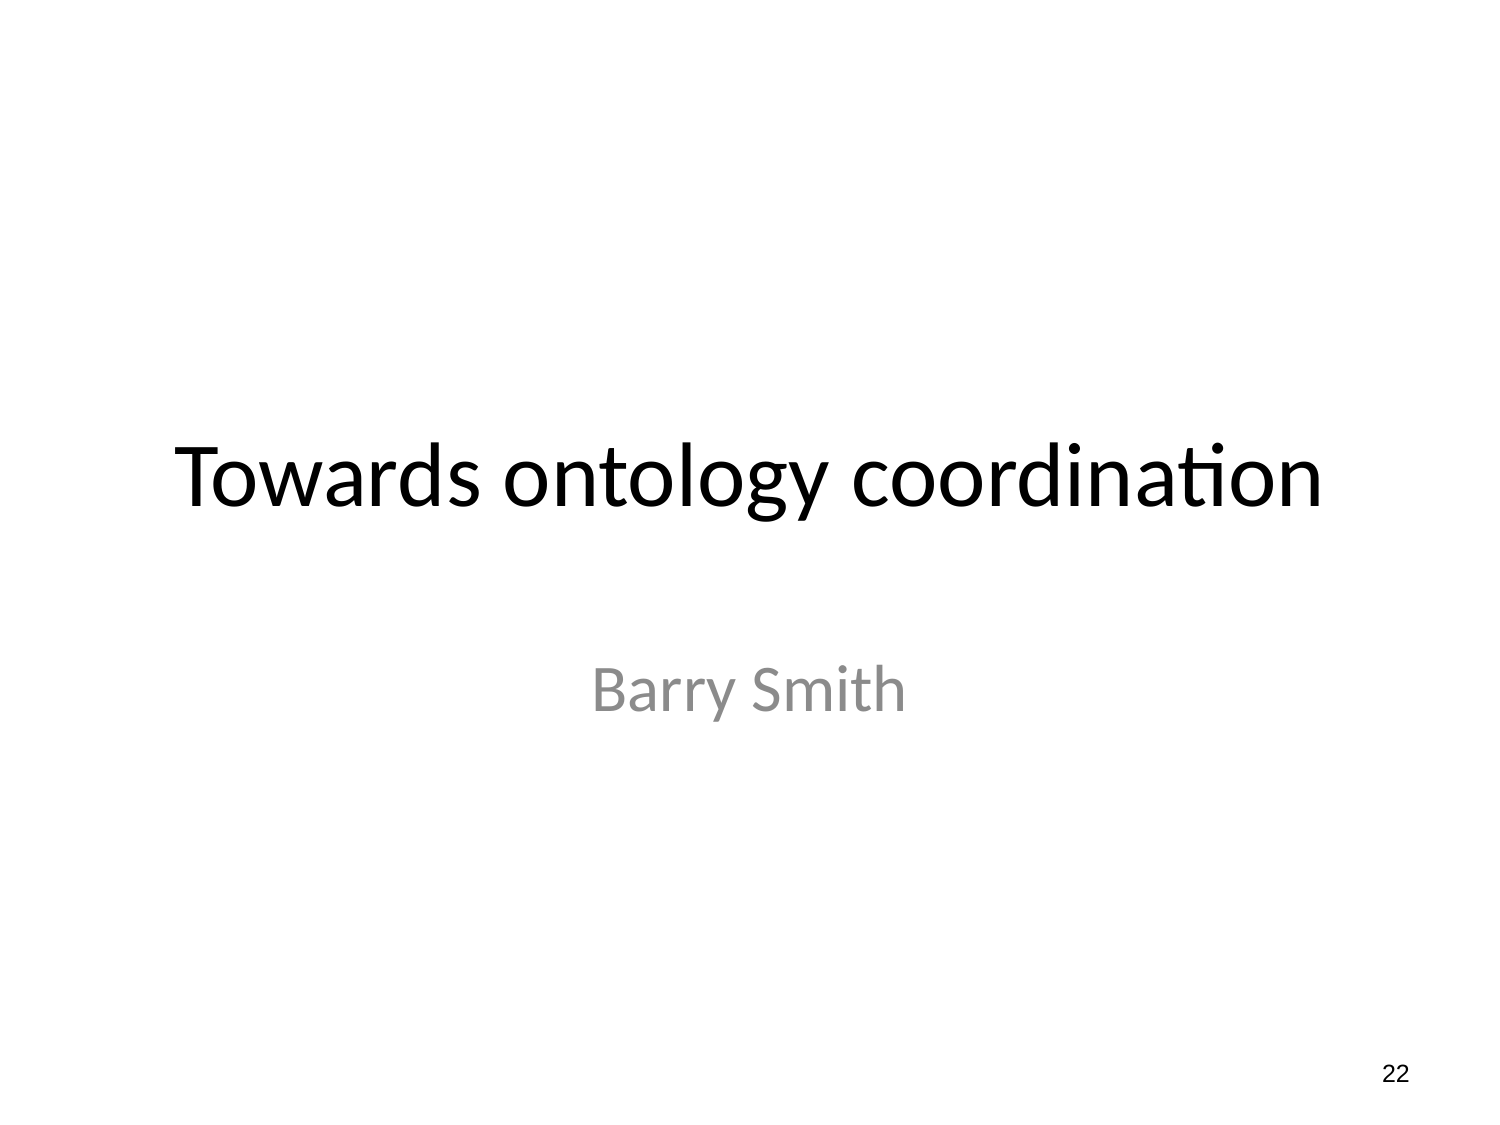

# Towards ontology coordination
Barry Smith
22